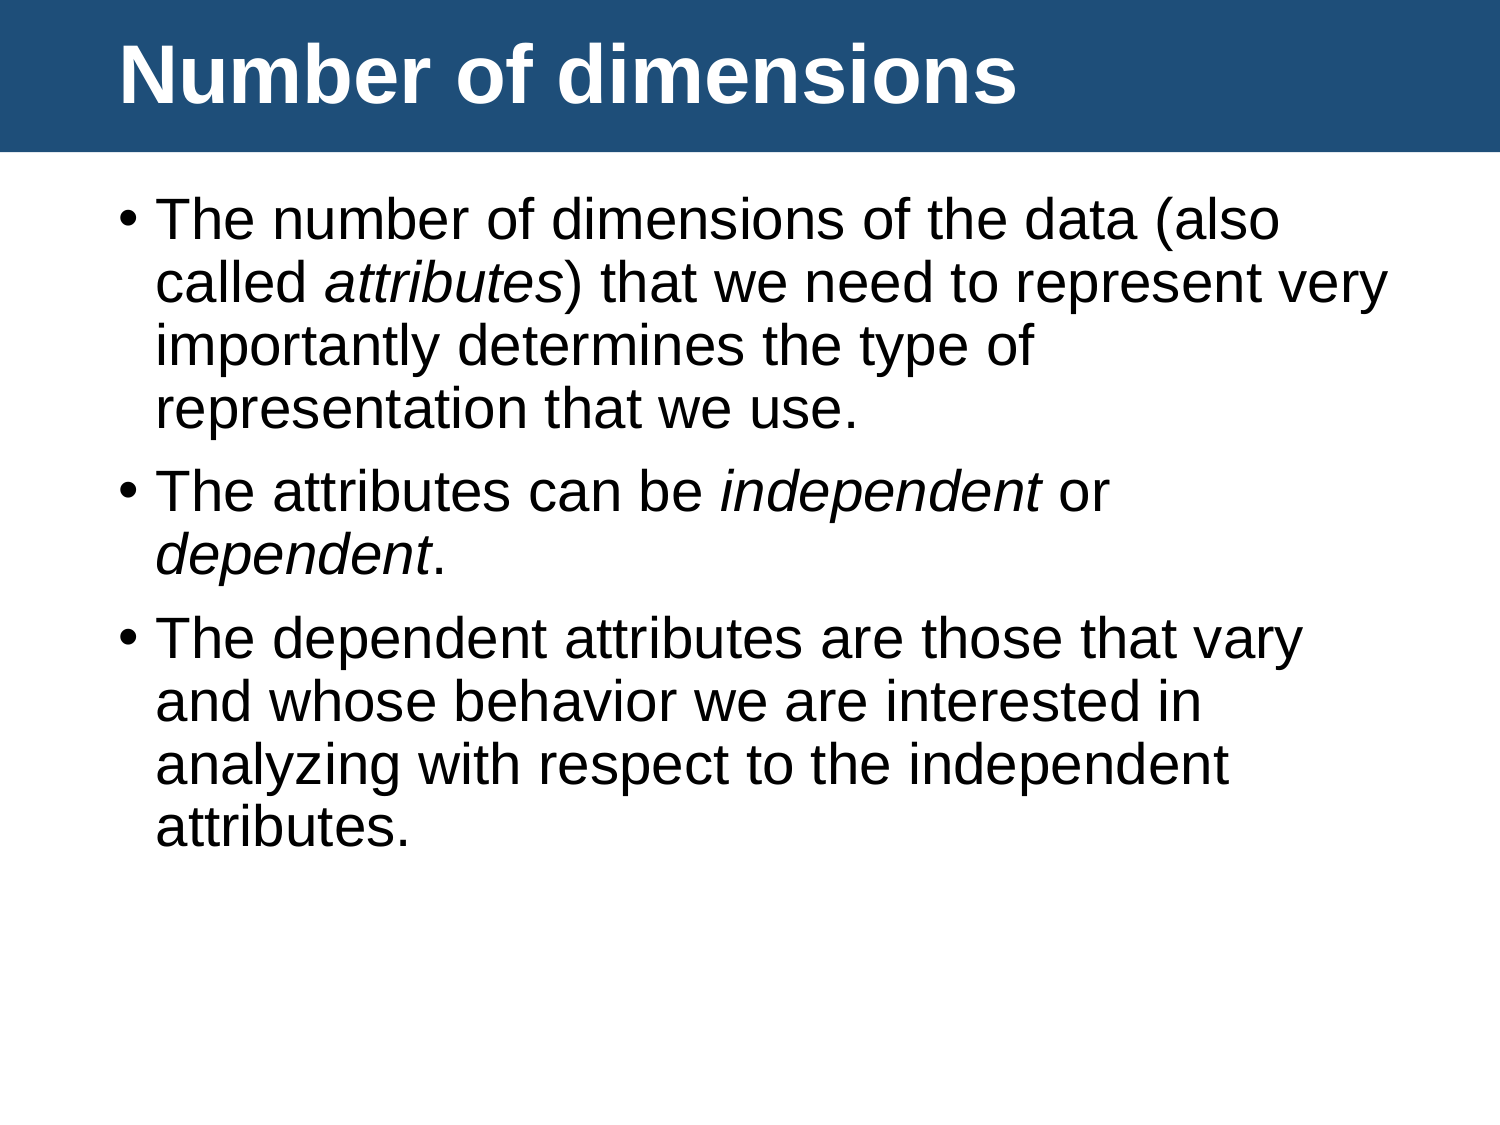

# Number of dimensions
The number of dimensions of the data (also called attributes) that we need to represent very importantly determines the type of representation that we use.
The attributes can be independent or dependent.
The dependent attributes are those that vary and whose behavior we are interested in analyzing with respect to the independent attributes.